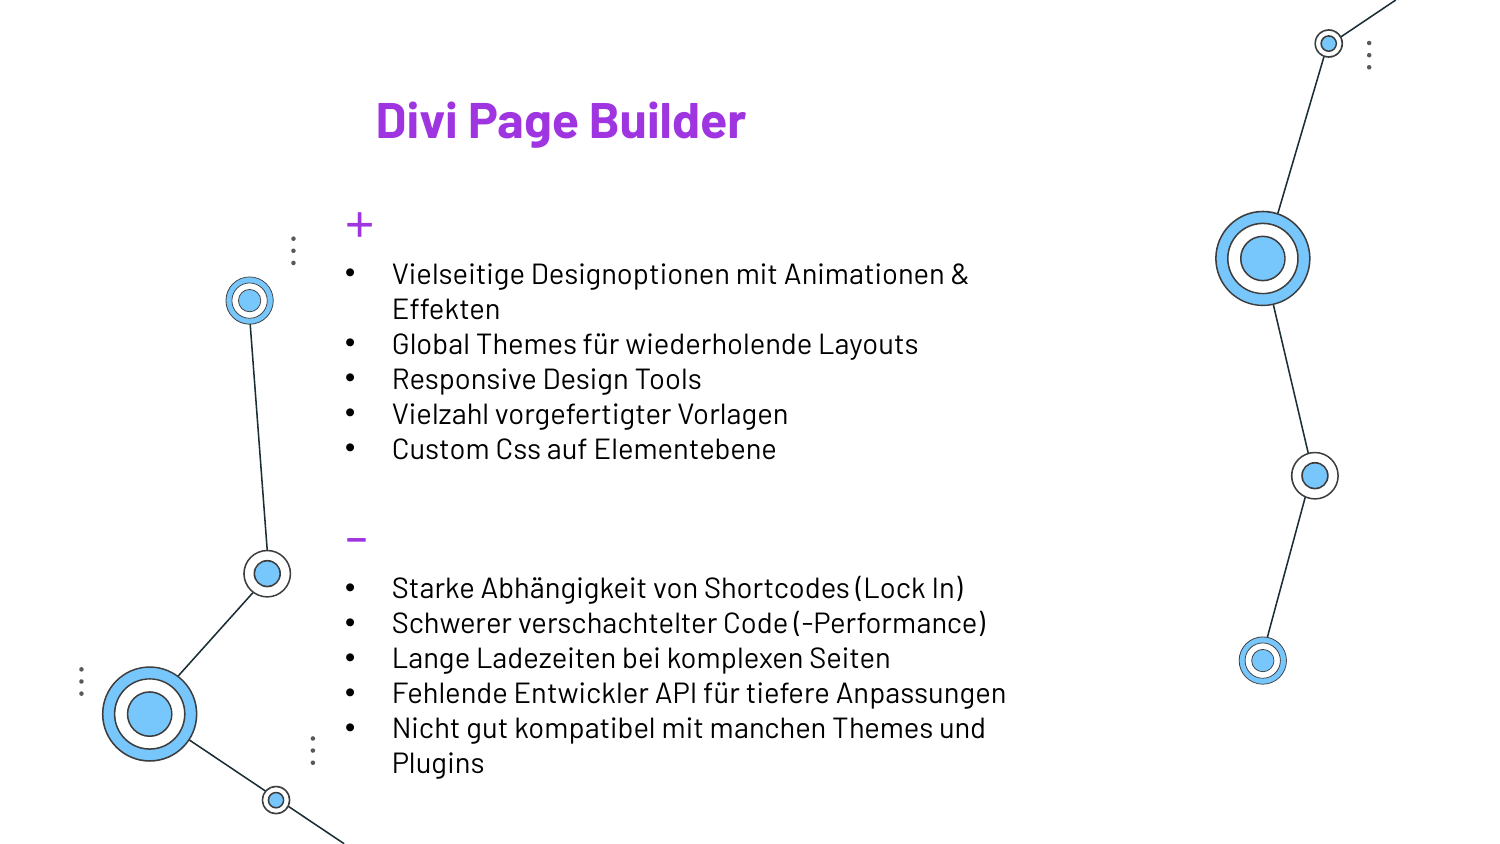

Divi Page Builder
+
Vielseitige Designoptionen mit Animationen & Effekten
Global Themes für wiederholende Layouts
Responsive Design Tools
Vielzahl vorgefertigter Vorlagen
Custom Css auf Elementebene

-
Starke Abhängigkeit von Shortcodes (Lock In)
Schwerer verschachtelter Code (-Performance)
Lange Ladezeiten bei komplexen Seiten
Fehlende Entwickler API für tiefere Anpassungen
Nicht gut kompatibel mit manchen Themes und Plugins